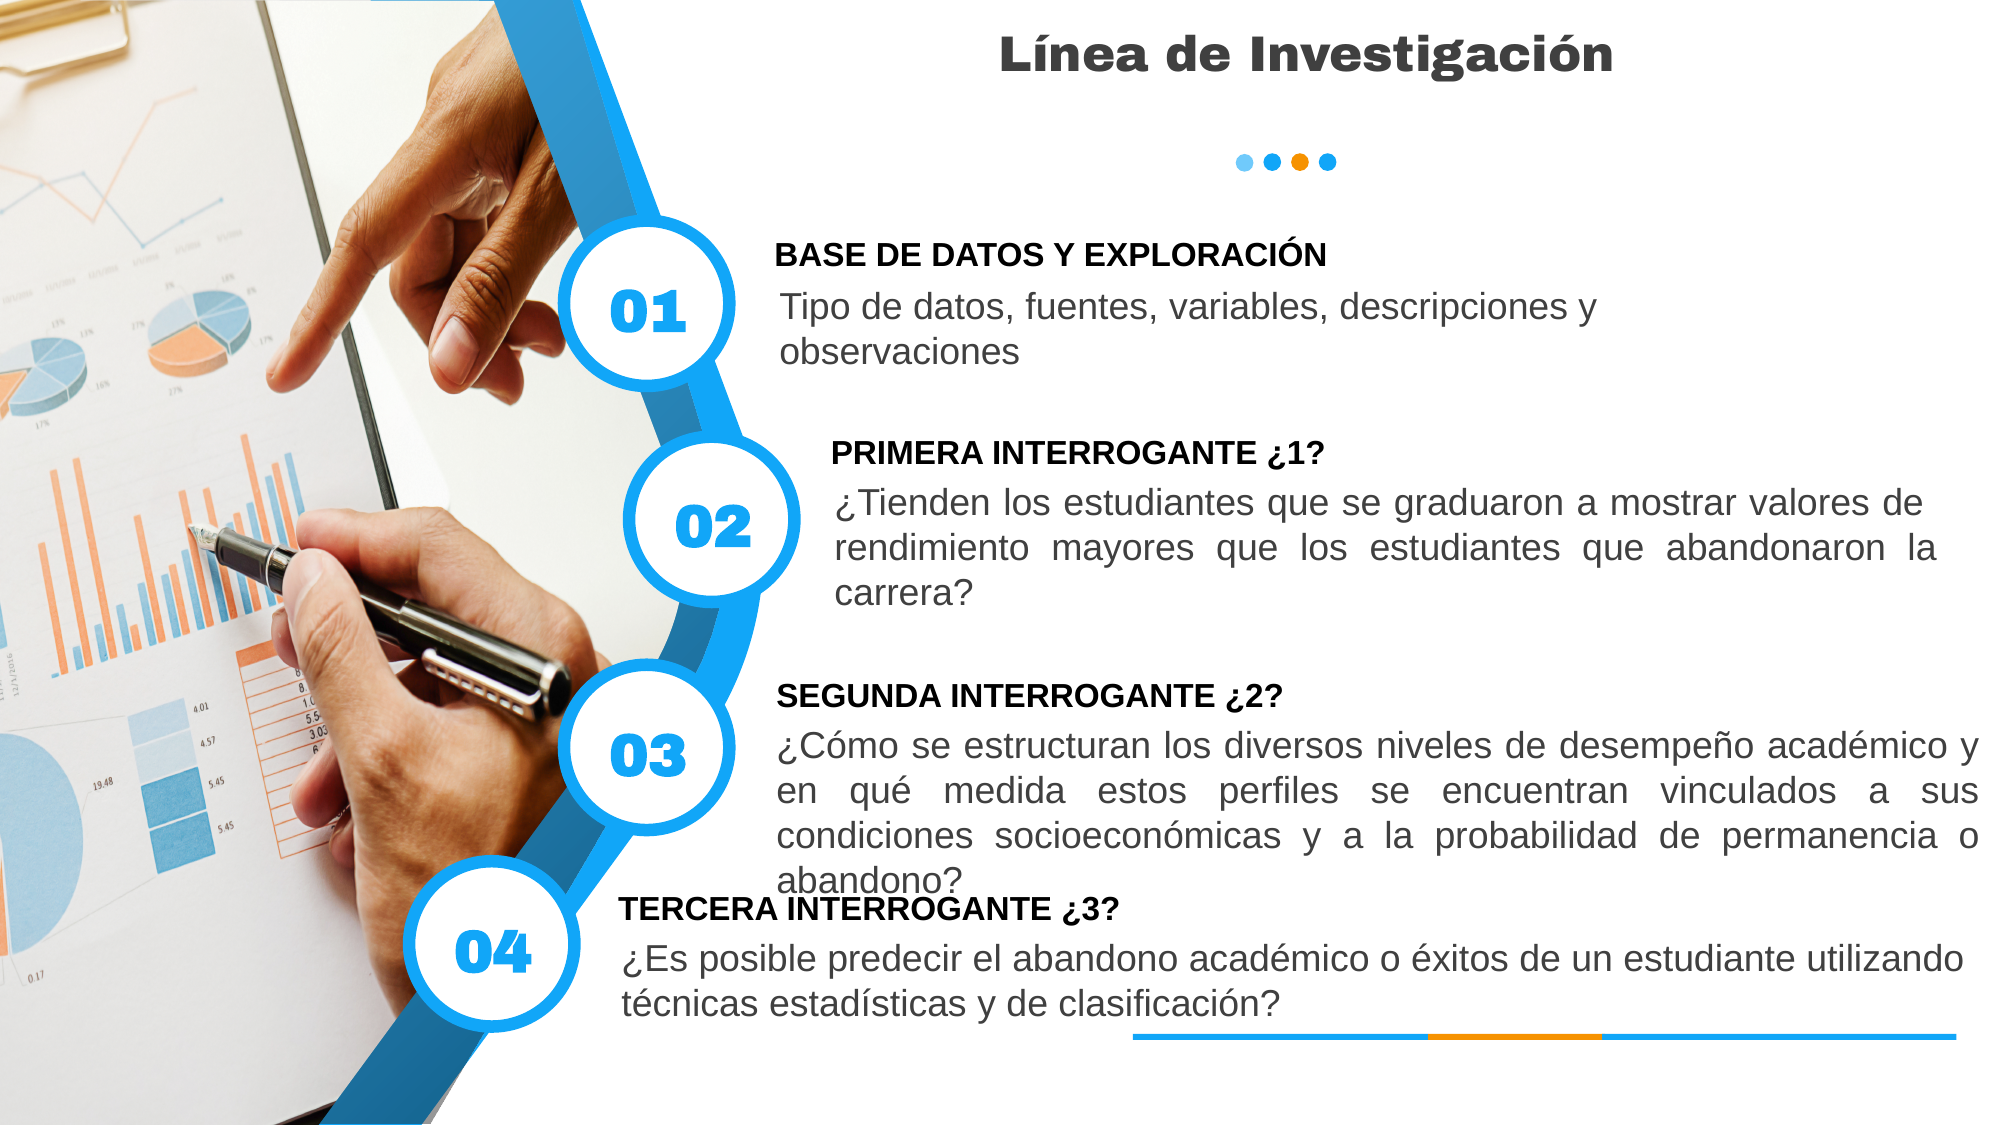

# Línea de Investigación

BASE DE DATOS Y EXPLORACIÓN
01
Tipo de datos, fuentes, variables, descripciones y observaciones
PRIMERA INTERROGANTE ¿1?

¿Tienden los estudiantes que se graduaron a mostrar valores de
rendimiento mayores que los estudiantes que abandonaron la carrera?
02
SEGUNDA INTERROGANTE ¿2?

03
¿Cómo se estructuran los diversos niveles de desempeño académico y en qué medida estos perfiles se encuentran vinculados a sus condiciones socioeconómicas y a la probabilidad de permanencia o abandono?

TERCERA INTERROGANTE ¿3?
04
¿Es posible predecir el abandono académico o éxitos de un estudiante utilizando técnicas estadísticas y de clasificación?